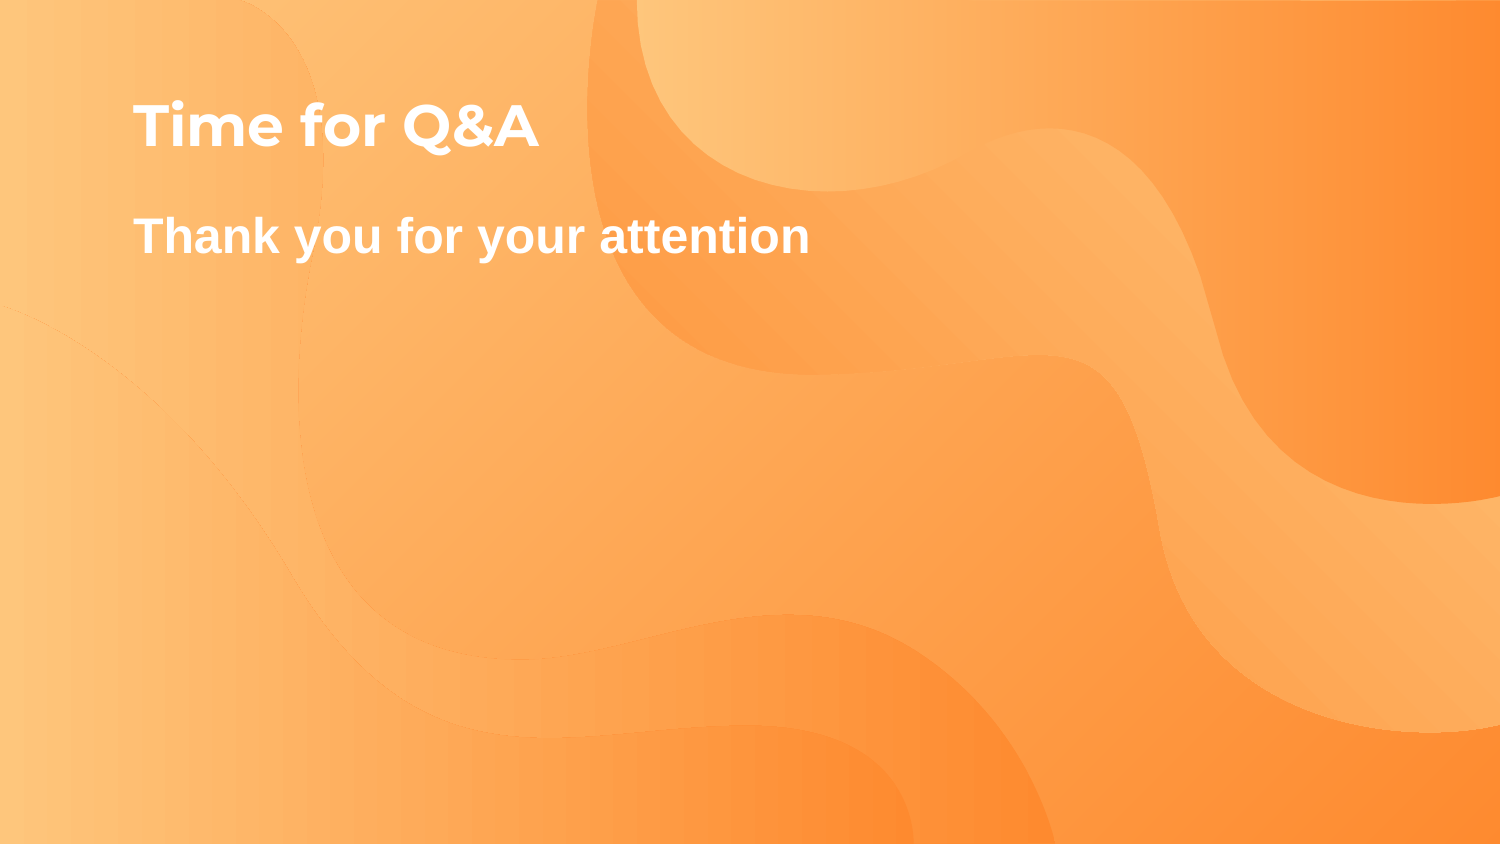

# Time for Q&A
Thank you for your attention